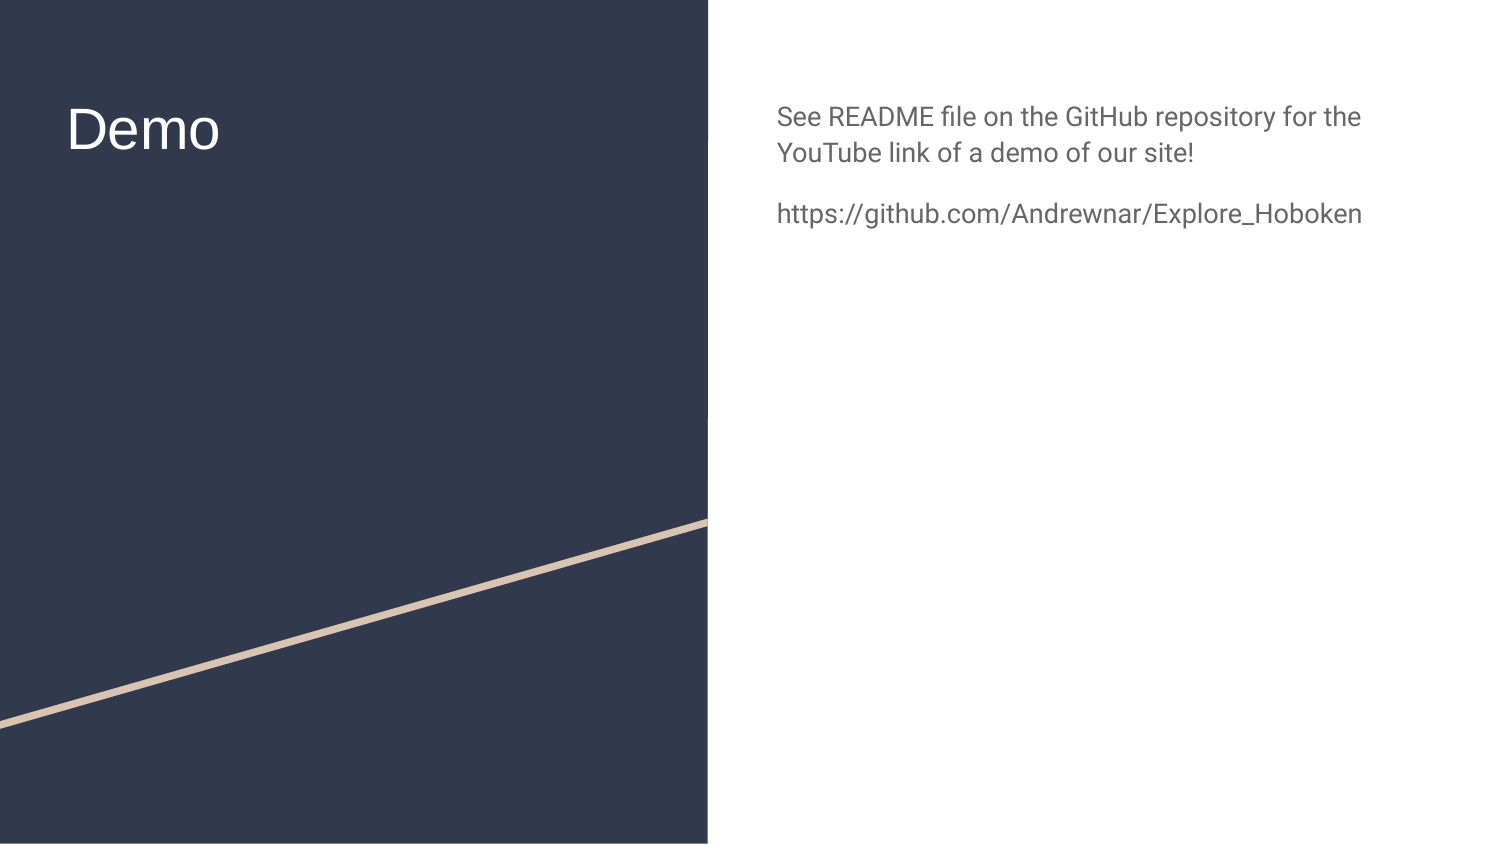

# Demo
See README file on the GitHub repository for the YouTube link of a demo of our site!
https://github.com/Andrewnar/Explore_Hoboken